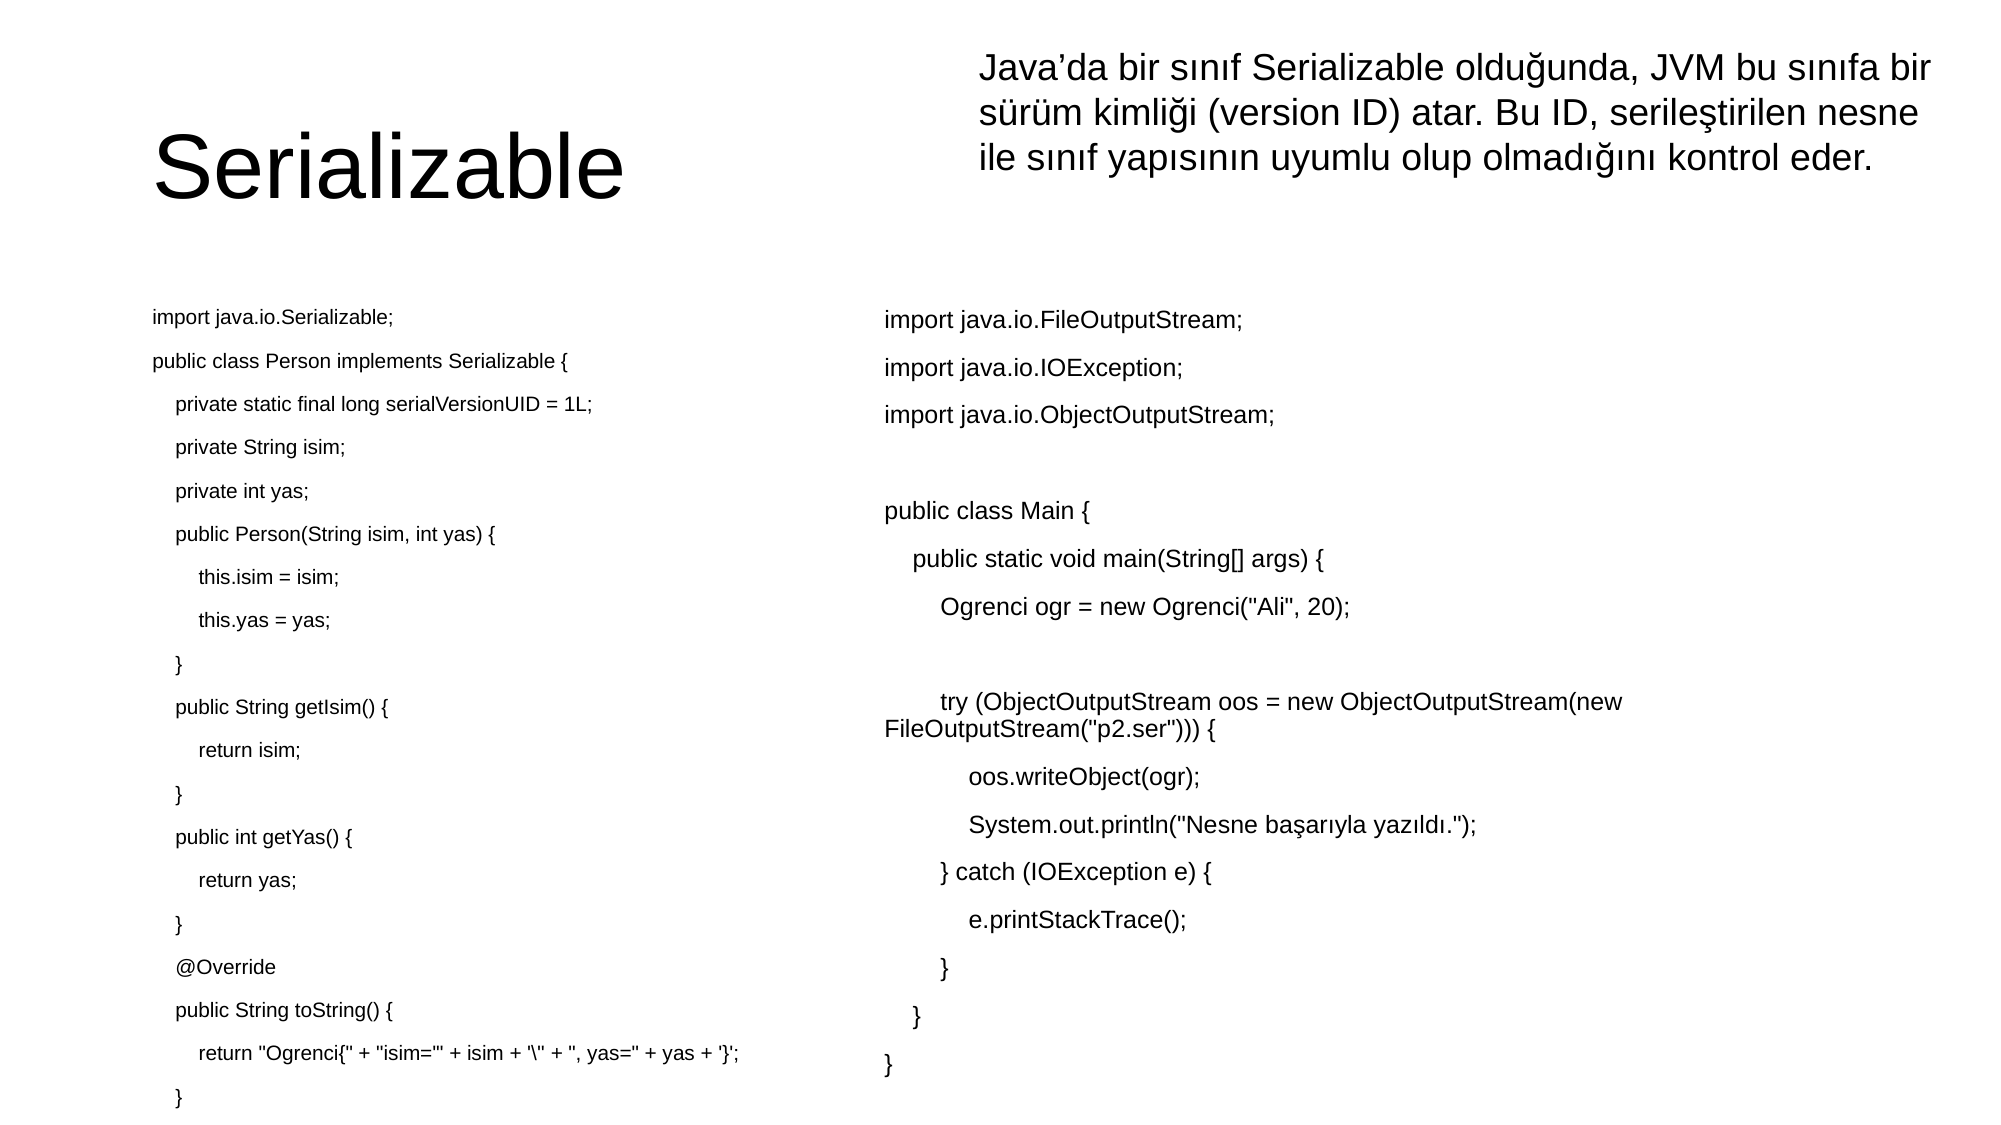

Java’da bir sınıf Serializable olduğunda, JVM bu sınıfa bir sürüm kimliği (version ID) atar. Bu ID, serileştirilen nesne ile sınıf yapısının uyumlu olup olmadığını kontrol eder.
# Serializable
import java.io.Serializable;
public class Person implements Serializable {
    private static final long serialVersionUID = 1L;
    private String isim;
    private int yas;
    public Person(String isim, int yas) {
        this.isim = isim;
        this.yas = yas;
    }
    public String getIsim() {
        return isim;
    }
    public int getYas() {
        return yas;
    }
    @Override
    public String toString() {
        return "Ogrenci{" + "isim='" + isim + '\'' + ", yas=" + yas + '}';
    }
}

import java.io.FileOutputStream;
import java.io.IOException;
import java.io.ObjectOutputStream;

public class Main {
    public static void main(String[] args) {
        Ogrenci ogr = new Ogrenci("Ali", 20);

        try (ObjectOutputStream oos = new ObjectOutputStream(new FileOutputStream("p2.ser"))) {
            oos.writeObject(ogr);
            System.out.println("Nesne başarıyla yazıldı.");
        } catch (IOException e) {
            e.printStackTrace();
        }
    }
}